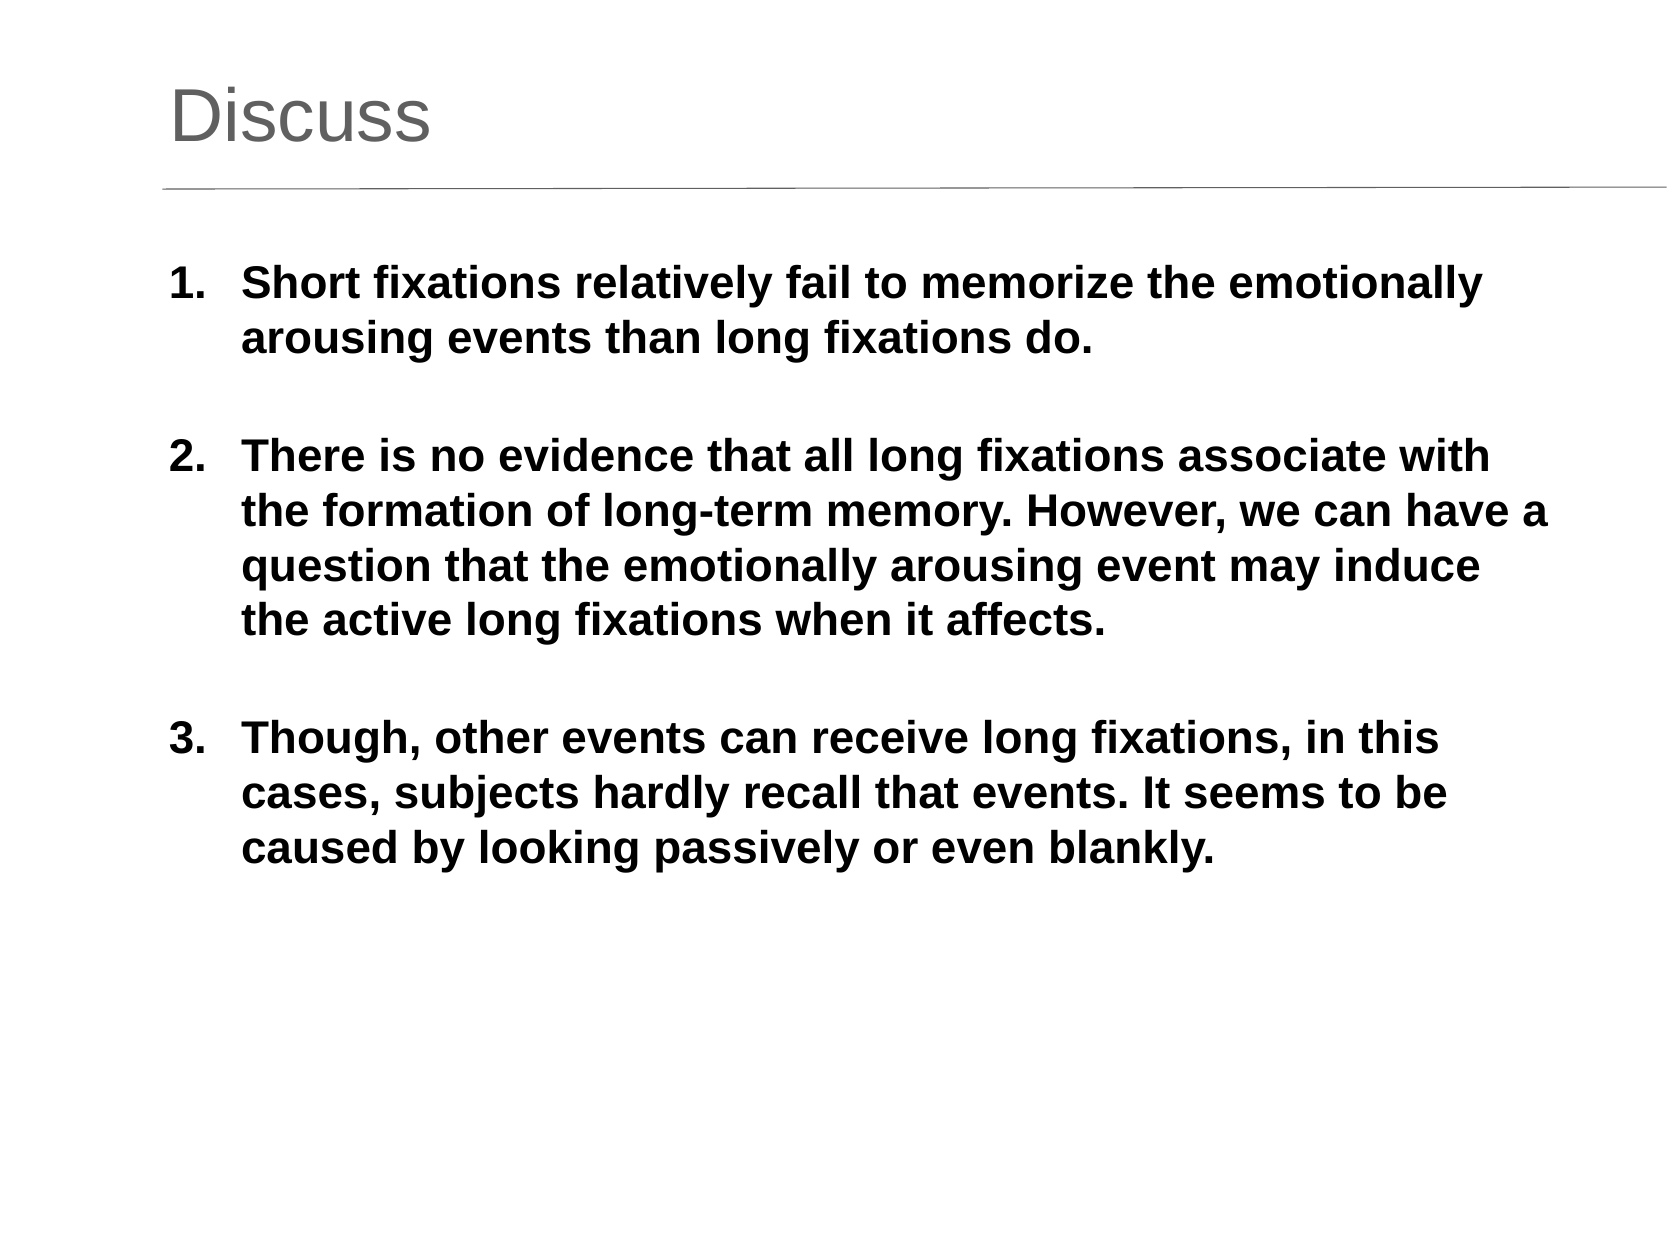

# Discuss

Short fixations relatively fail to memorize the emotionally arousing events than long fixations do.
There is no evidence that all long fixations associate with the formation of long-term memory. However, we can have a question that the emotionally arousing event may induce the active long fixations when it affects.
Though, other events can receive long fixations, in this cases, subjects hardly recall that events. It seems to be caused by looking passively or even blankly.